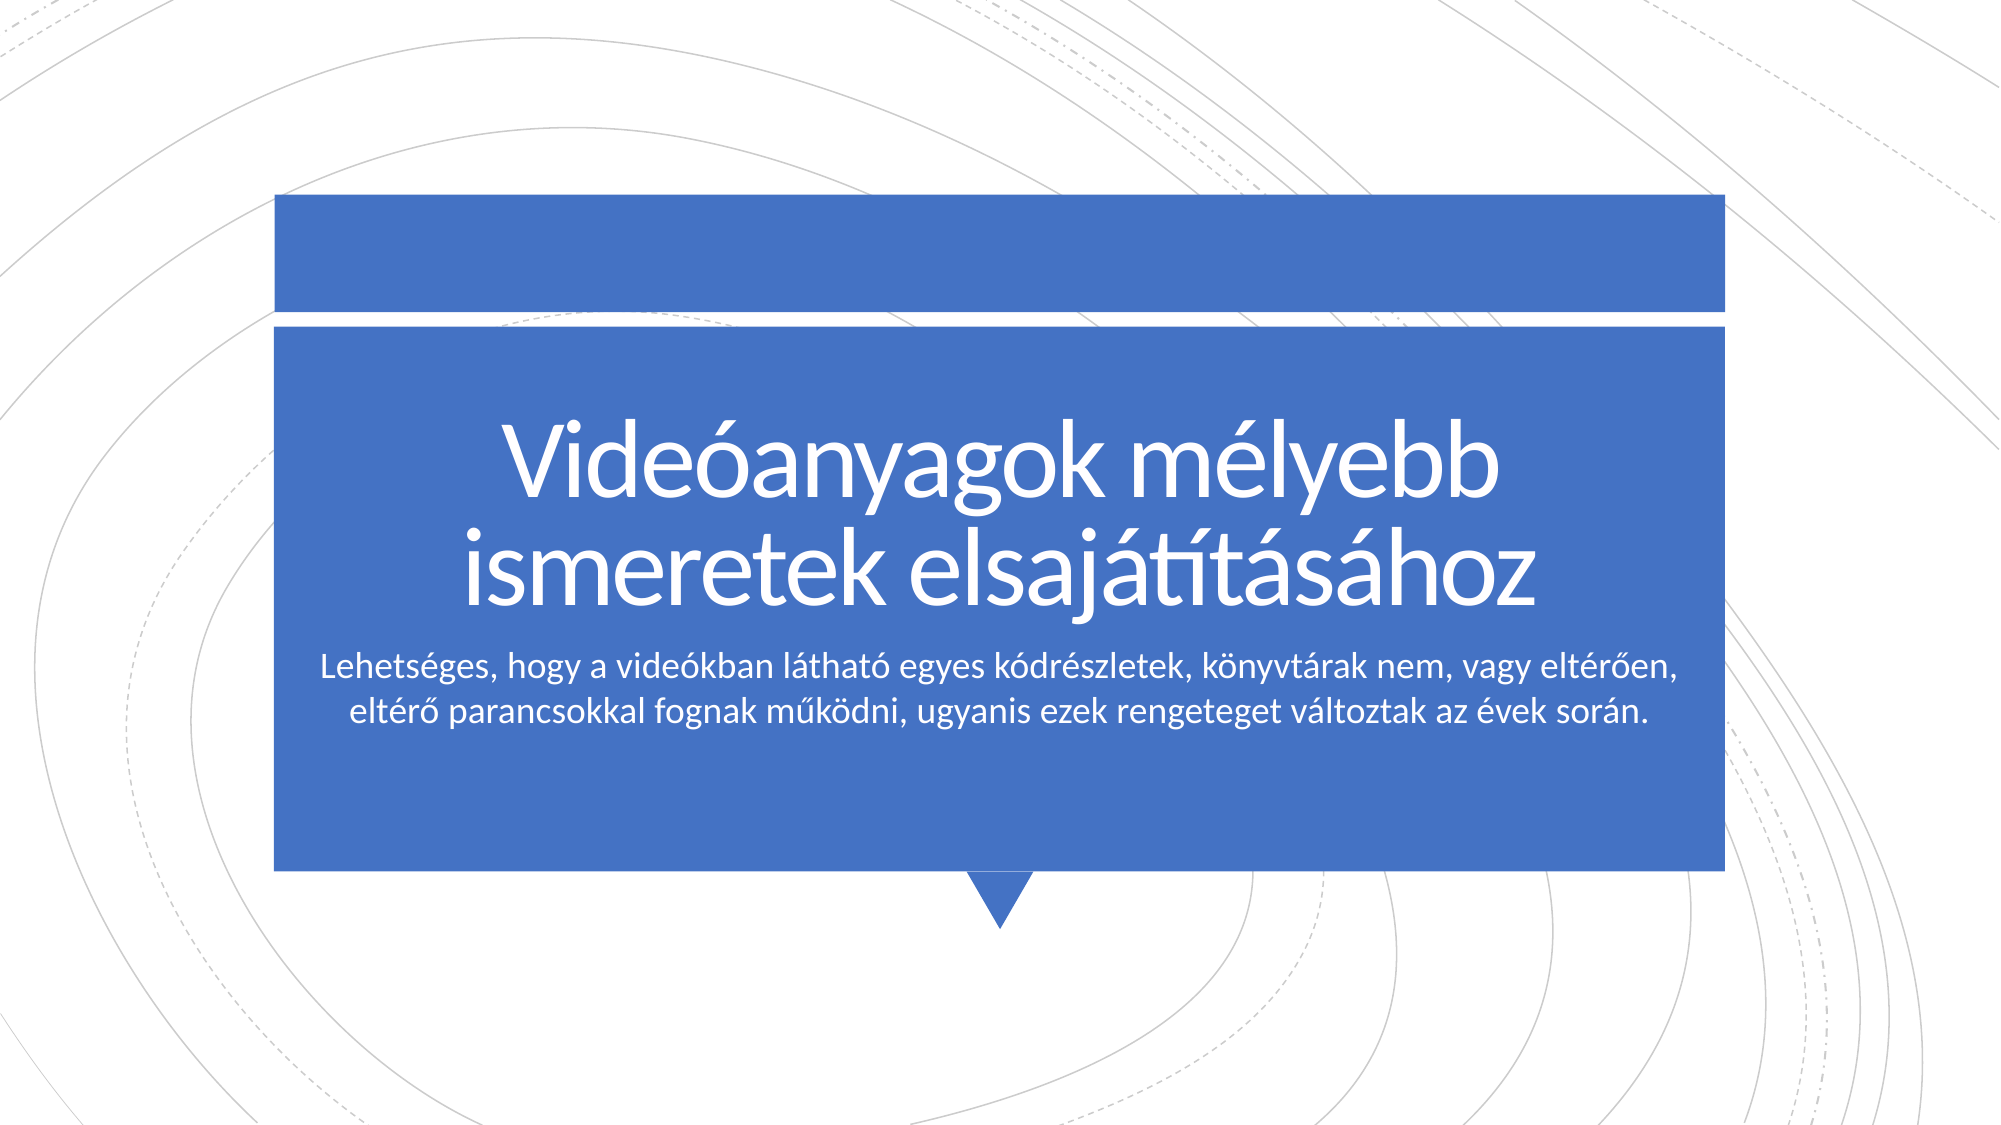

# Videóanyagok mélyebb ismeretek elsajátításához
Lehetséges, hogy a videókban látható egyes kódrészletek, könyvtárak nem, vagy eltérően, eltérő parancsokkal fognak működni, ugyanis ezek rengeteget változtak az évek során.